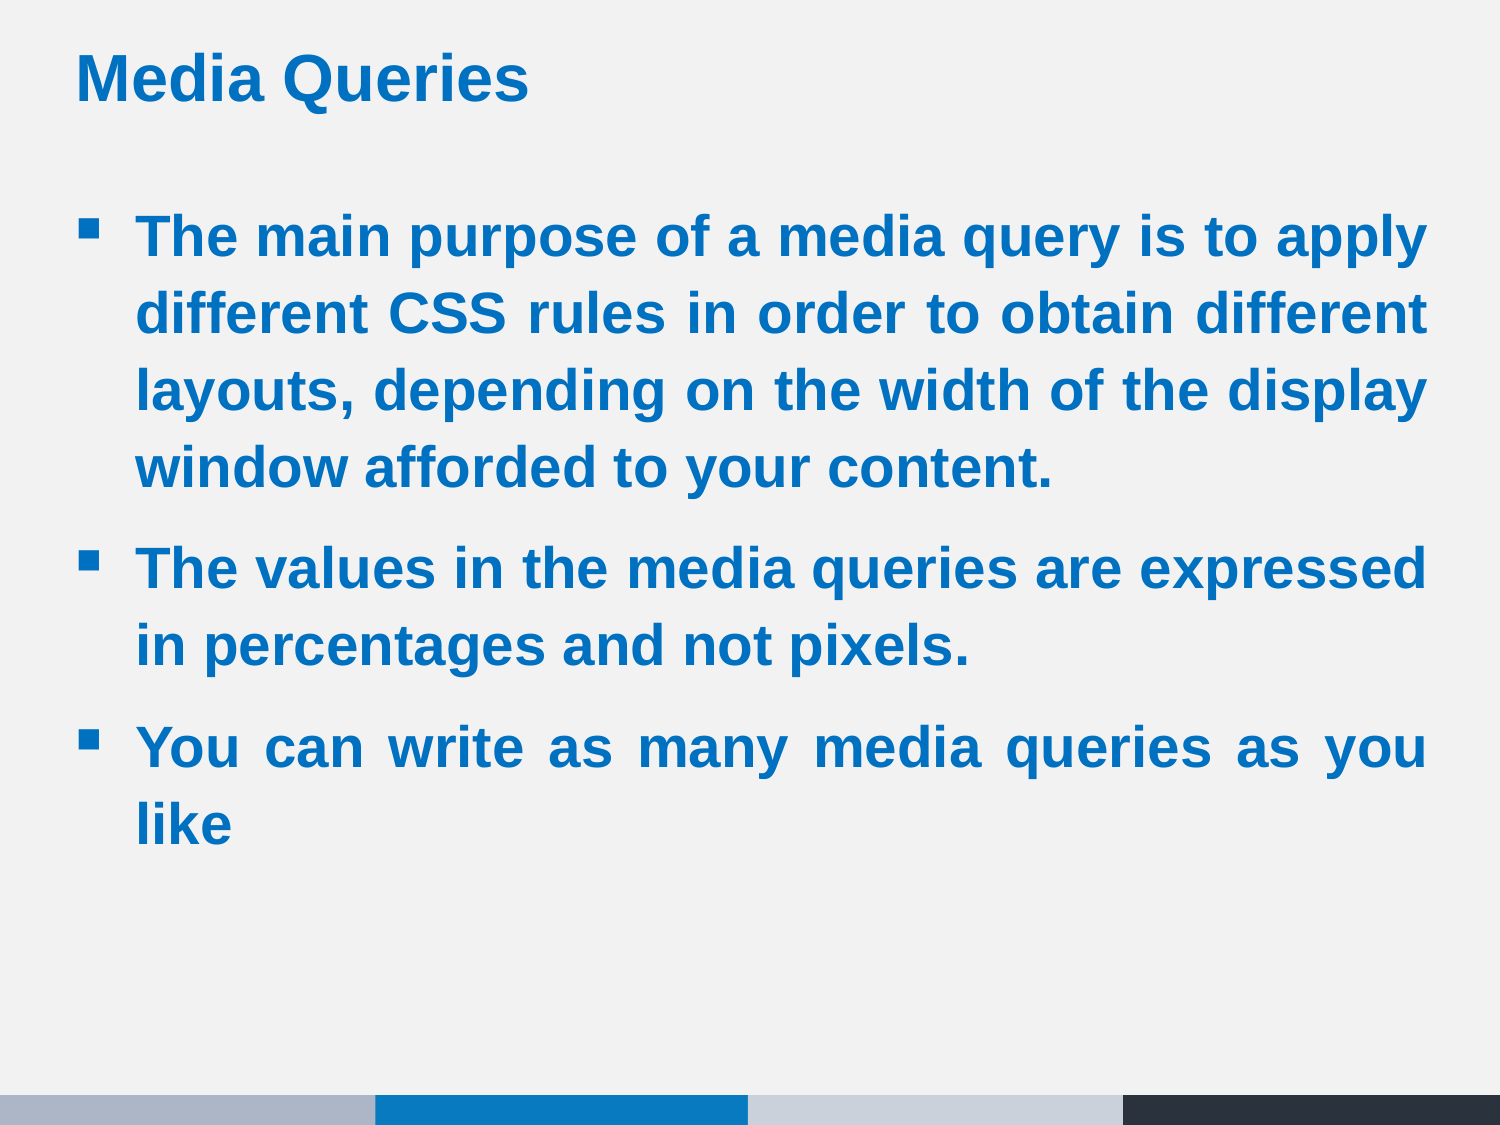

# Media Queries
The main purpose of a media query is to apply different CSS rules in order to obtain different layouts, depending on the width of the display window afforded to your content.
The values in the media queries are expressed in percentages and not pixels.
You can write as many media queries as you like